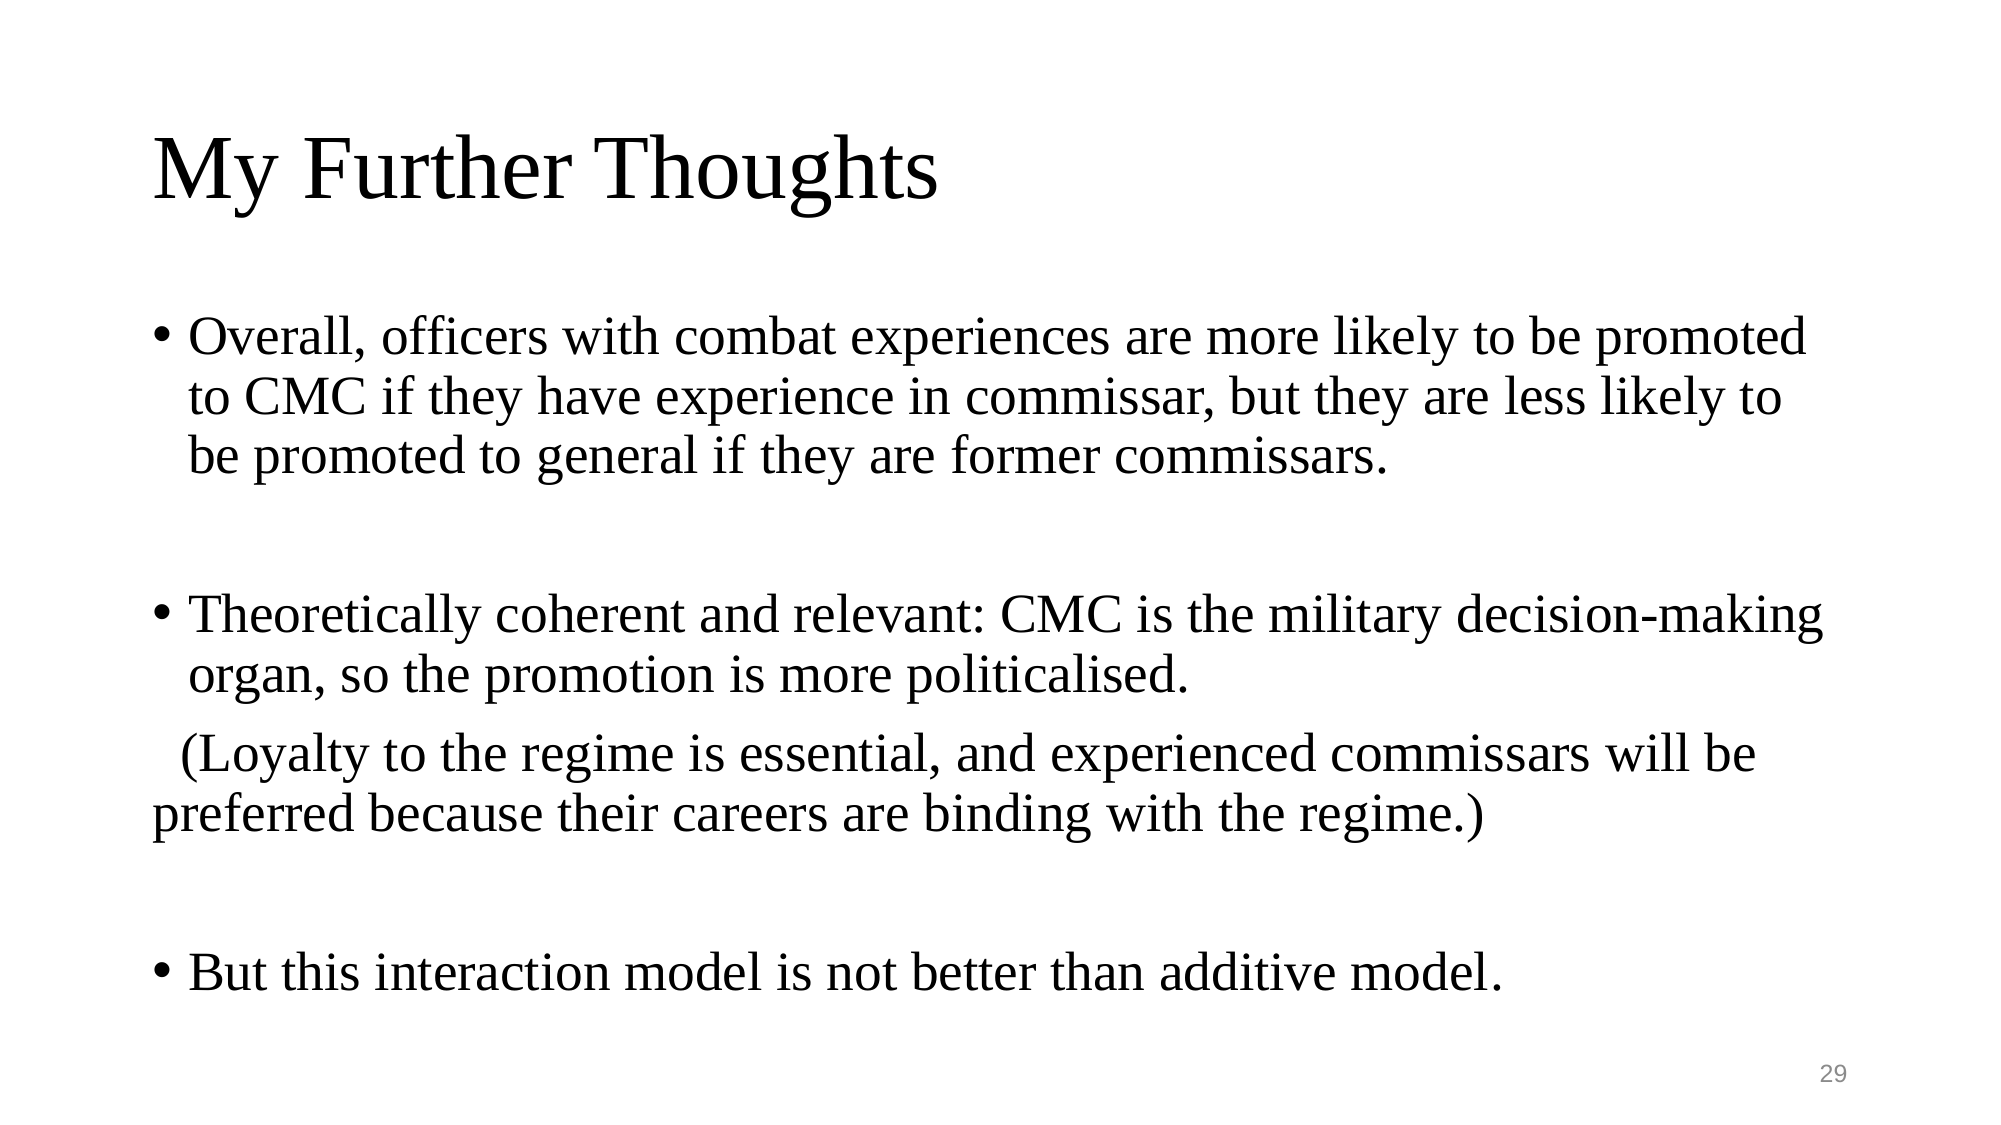

# My Further Thoughts
Overall, officers with combat experiences are more likely to be promoted to CMC if they have experience in commissar, but they are less likely to be promoted to general if they are former commissars.

Theoretically coherent and relevant: CMC is the military decision-making organ, so the promotion is more politicalised.
  (Loyalty to the regime is essential, and experienced commissars will be preferred because their careers are binding with the regime.)

But this interaction model is not better than additive model.

29